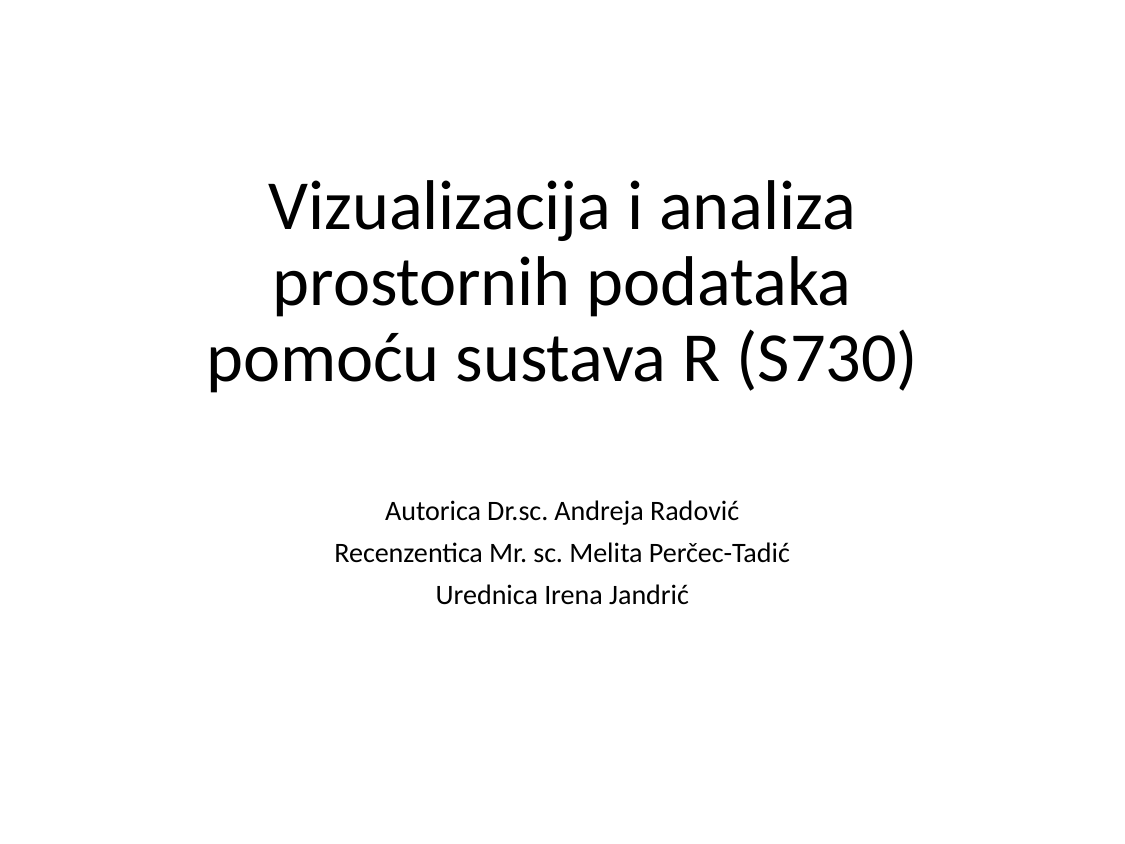

# Vizualizacija i analiza prostornih podataka pomoću sustava R (S730)

Autorica Dr.sc. Andreja Radović
Recenzentica Mr. sc. Melita Perčec-Tadić
Urednica Irena Jandrić